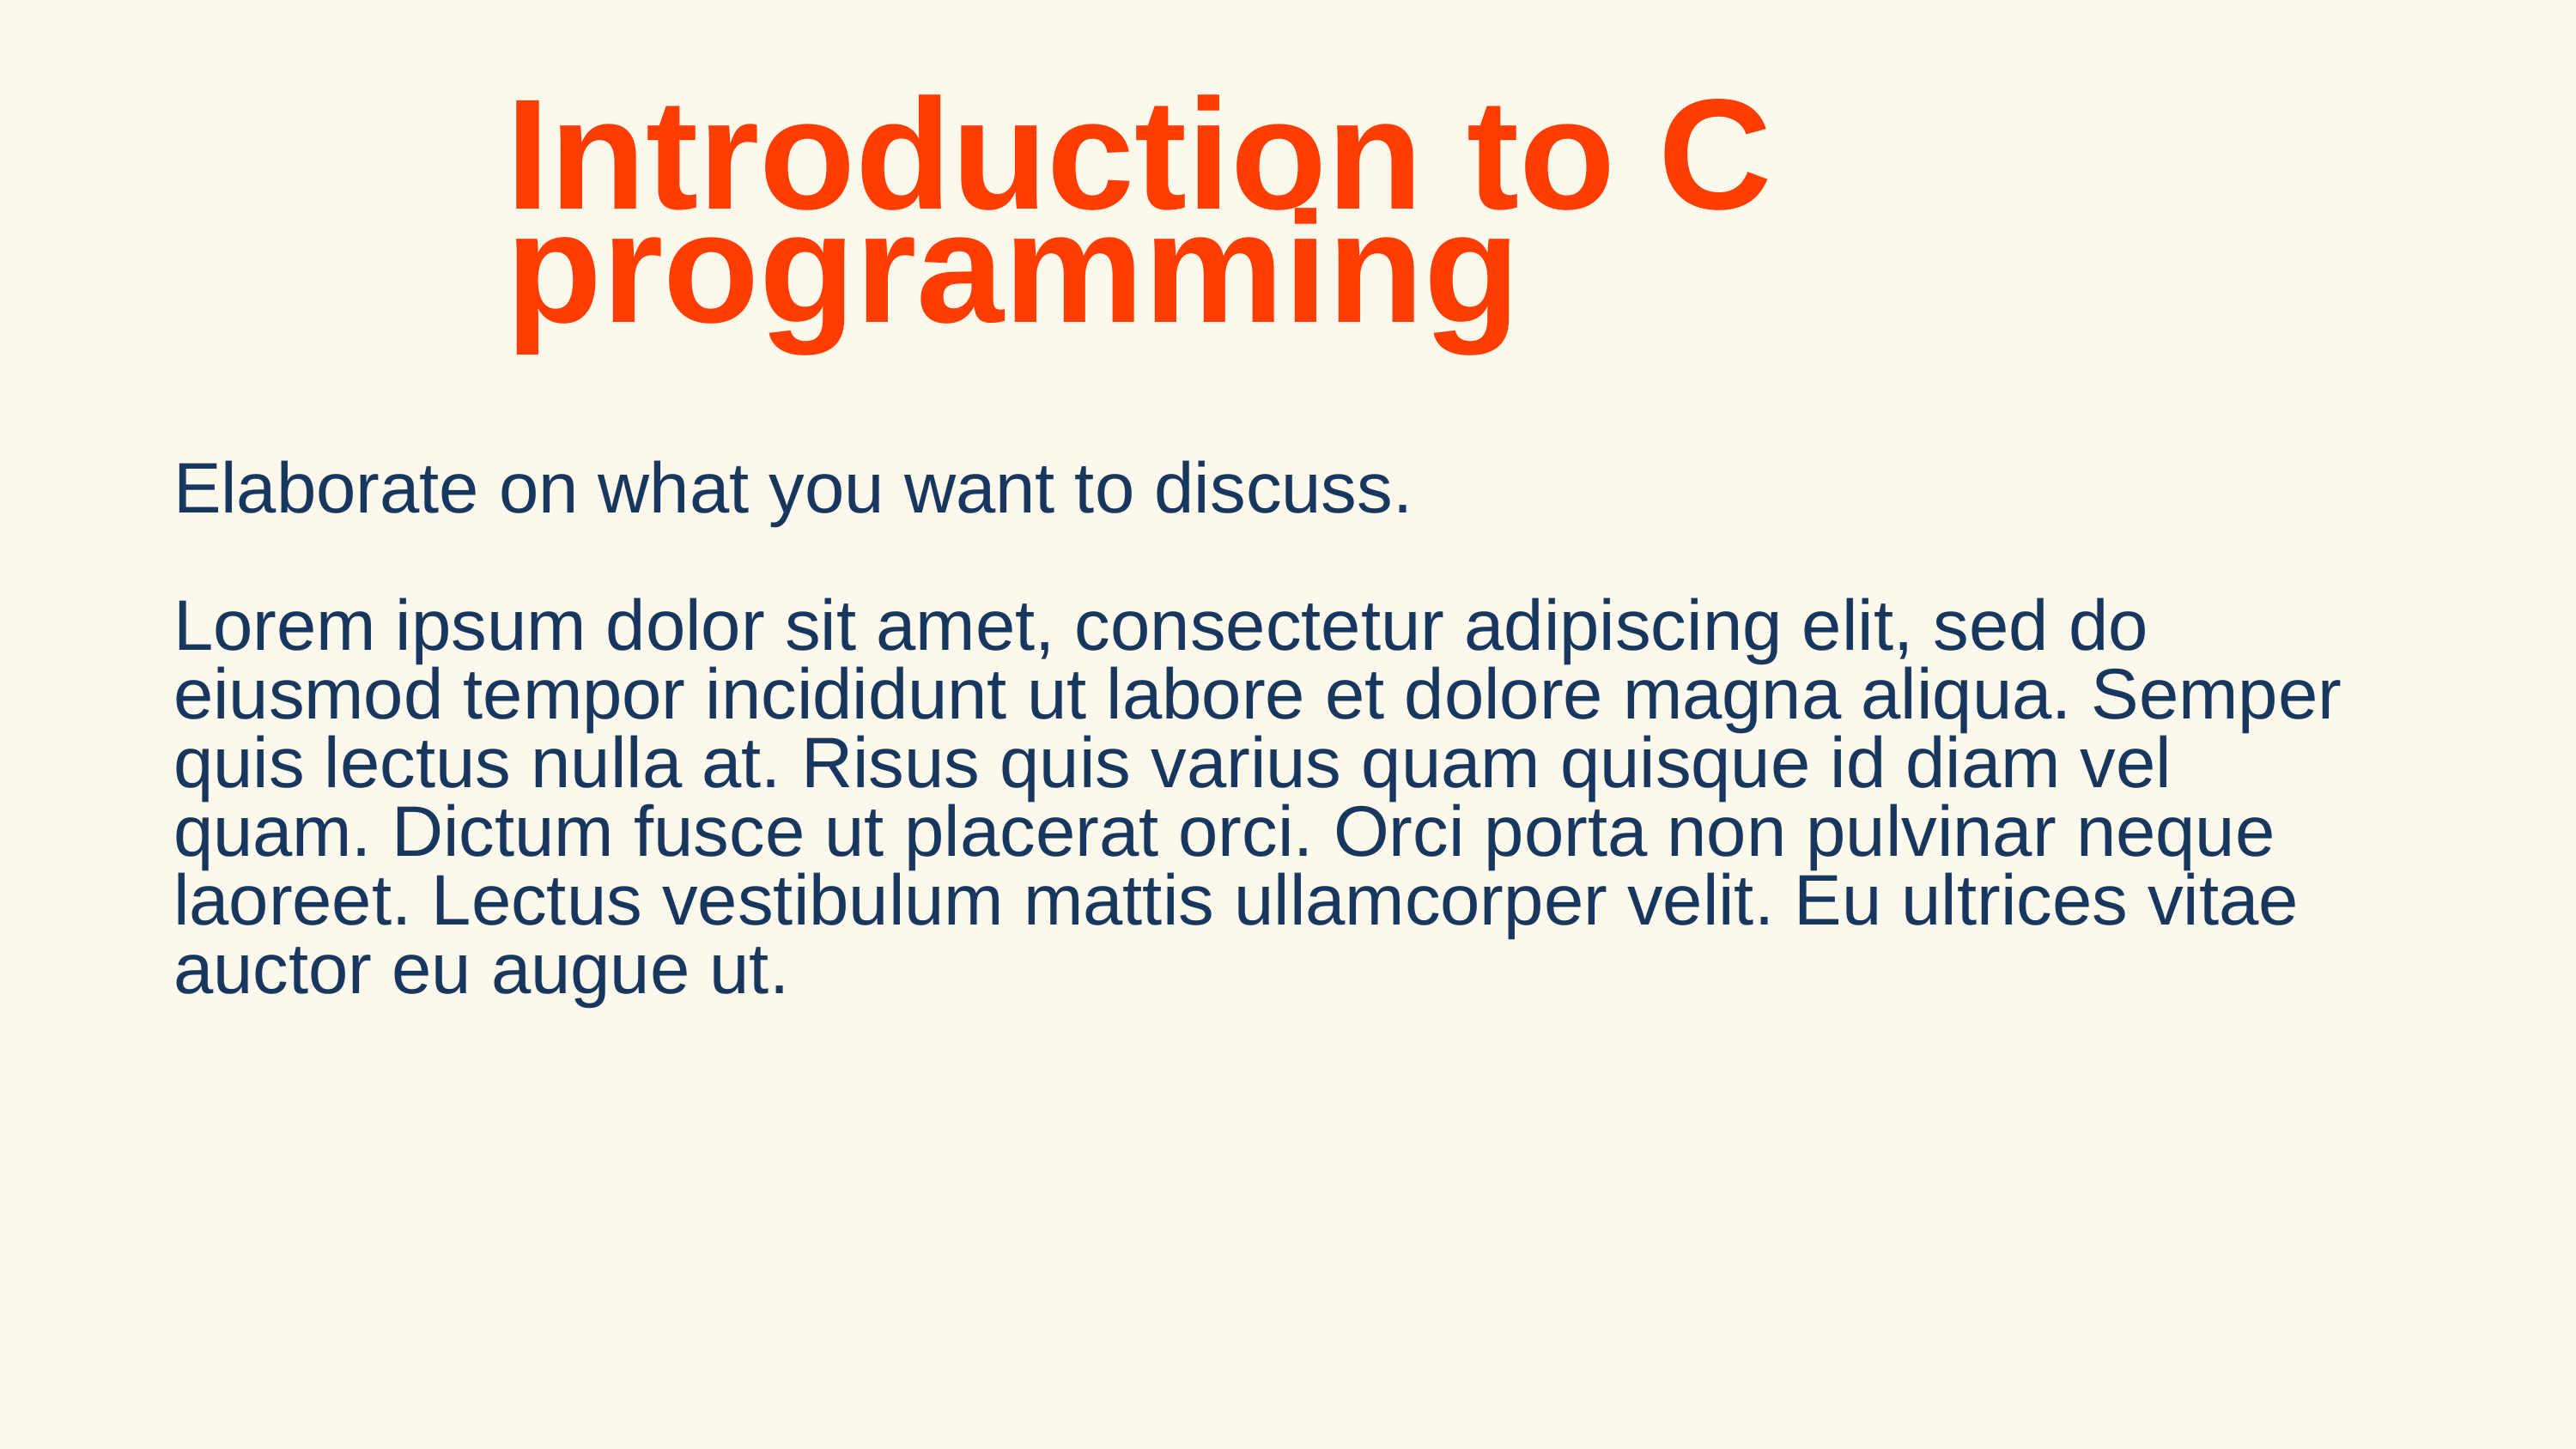

Introduction to C programming
Elaborate on what you want to discuss.

Lorem ipsum dolor sit amet, consectetur adipiscing elit, sed do eiusmod tempor incididunt ut labore et dolore magna aliqua. Semper quis lectus nulla at. Risus quis varius quam quisque id diam vel quam. Dictum fusce ut placerat orci. Orci porta non pulvinar neque laoreet. Lectus vestibulum mattis ullamcorper velit. Eu ultrices vitae auctor eu augue ut.